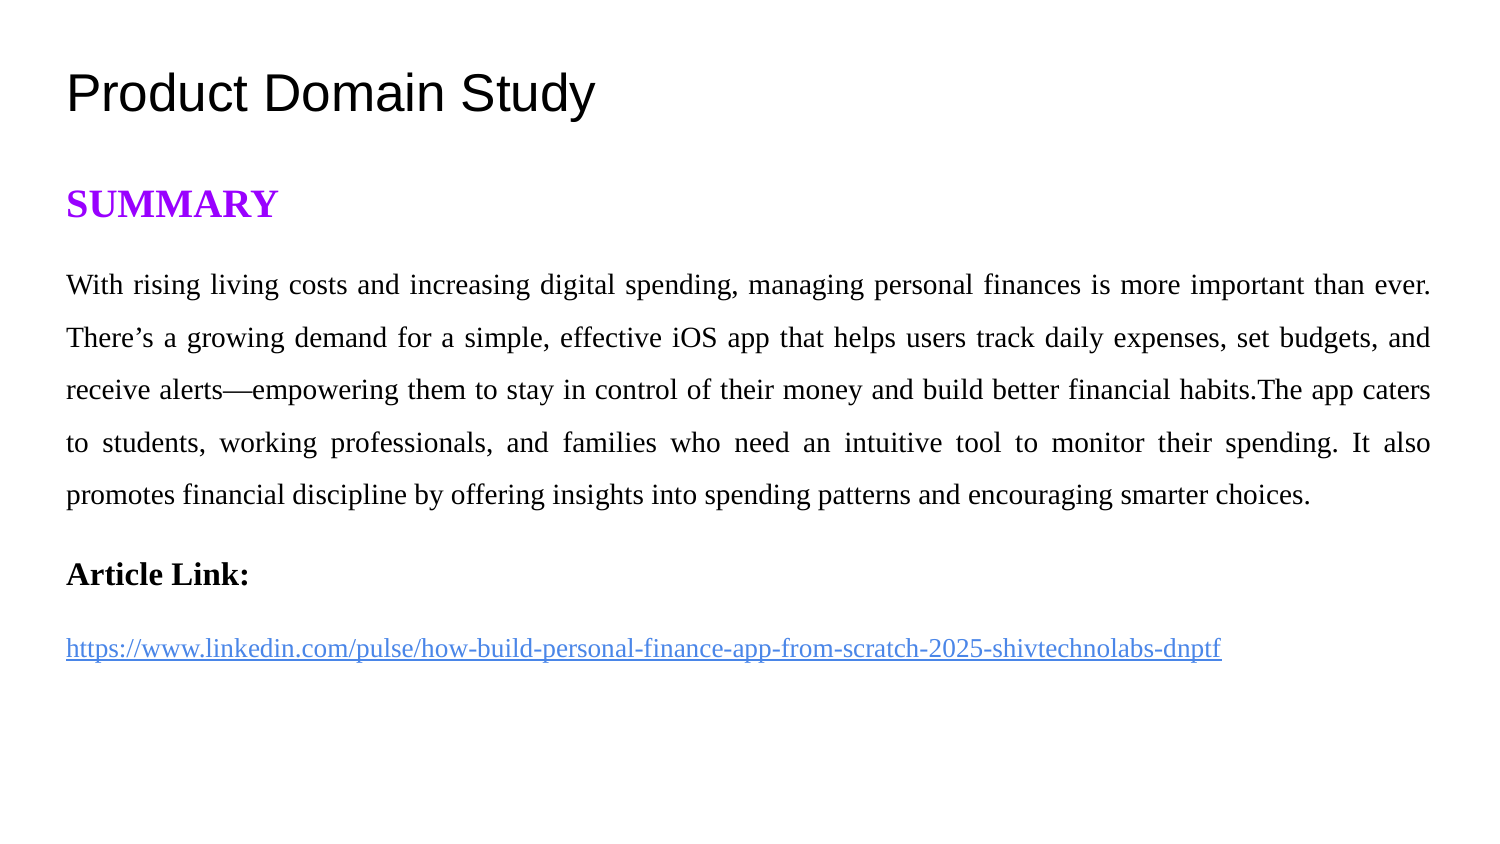

# Product Domain Study
SUMMARY
With rising living costs and increasing digital spending, managing personal finances is more important than ever. There’s a growing demand for a simple, effective iOS app that helps users track daily expenses, set budgets, and receive alerts—empowering them to stay in control of their money and build better financial habits.The app caters to students, working professionals, and families who need an intuitive tool to monitor their spending. It also promotes financial discipline by offering insights into spending patterns and encouraging smarter choices.
Article Link:
https://www.linkedin.com/pulse/how-build-personal-finance-app-from-scratch-2025-shivtechnolabs-dnptf